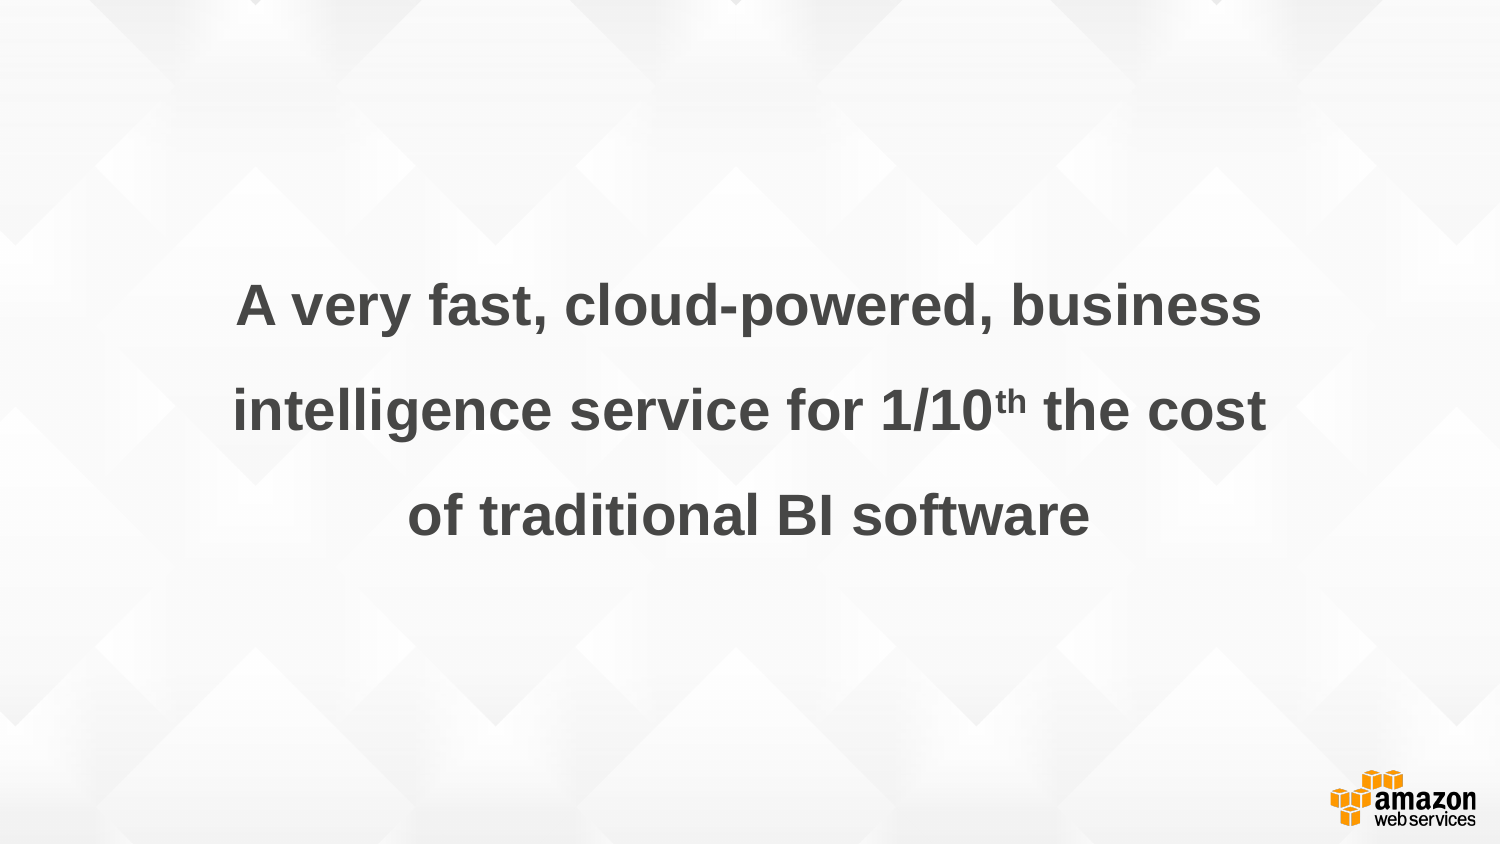

A very fast, cloud-powered, business intelligence service for 1/10th the cost of traditional BI software